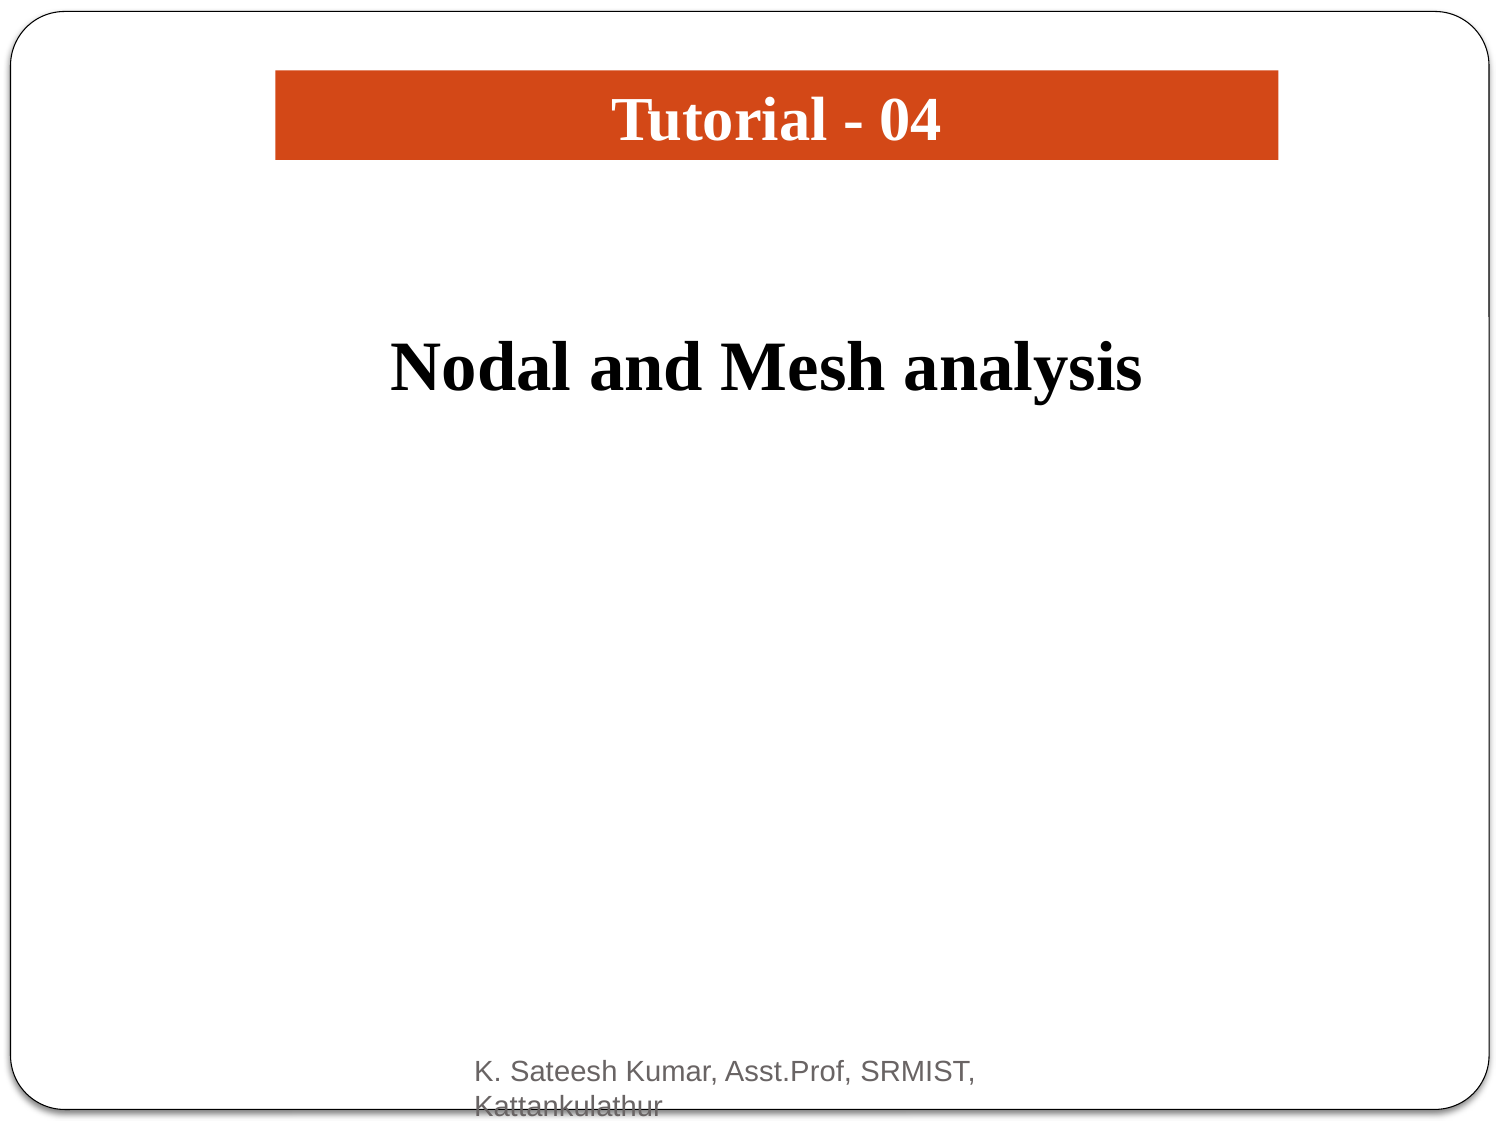

Tutorial - 04
Nodal and Mesh analysis
K. Sateesh Kumar, Asst.Prof, SRMIST, Kattankulathur